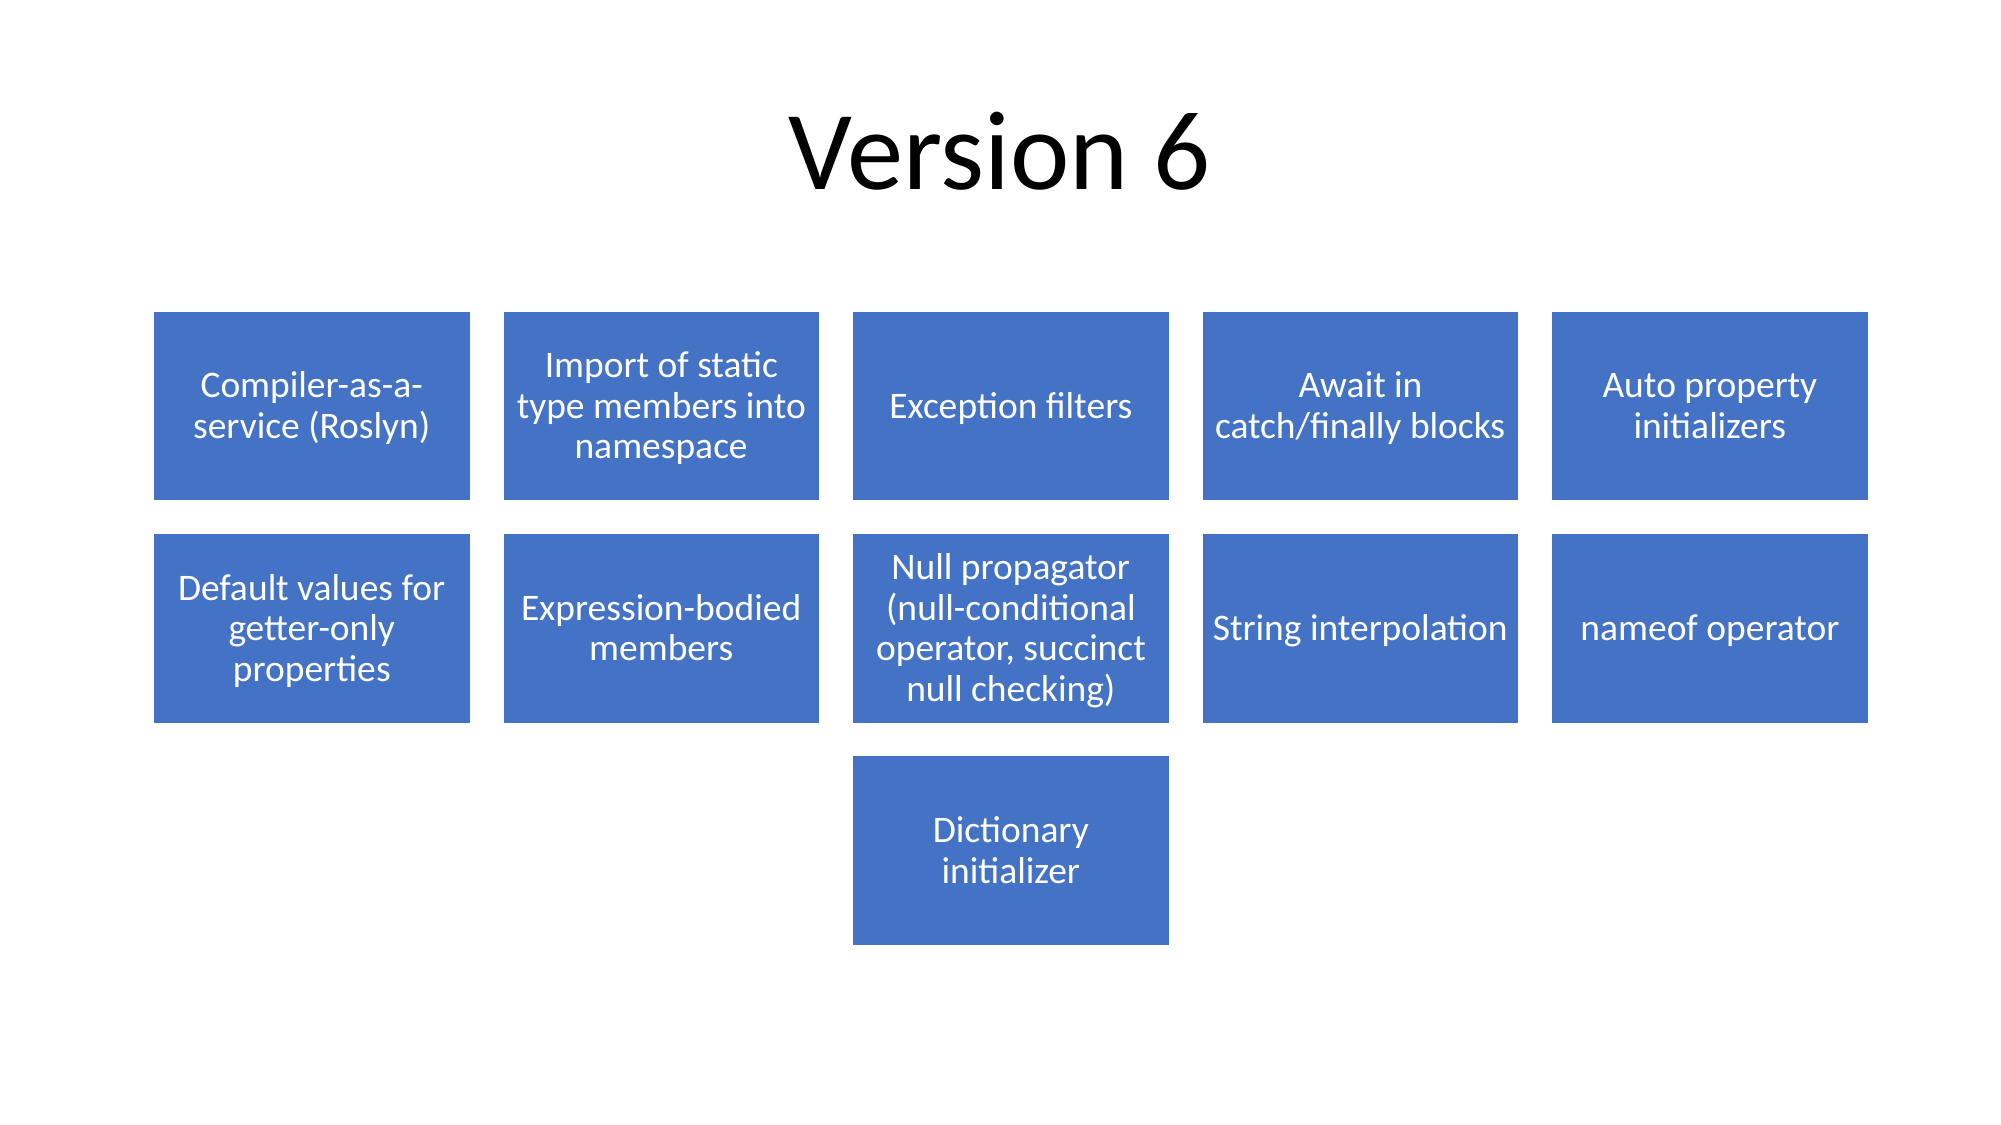

Version 6
Compiler-as-a-service (Roslyn)
Import of static type members into namespace
Exception filters
Await in catch/finally blocks
Auto property initializers
Default values for getter-only properties
Expression-bodied members
Null propagator (null-conditional operator, succinct null checking)
String interpolation
nameof operator
Dictionary initializer